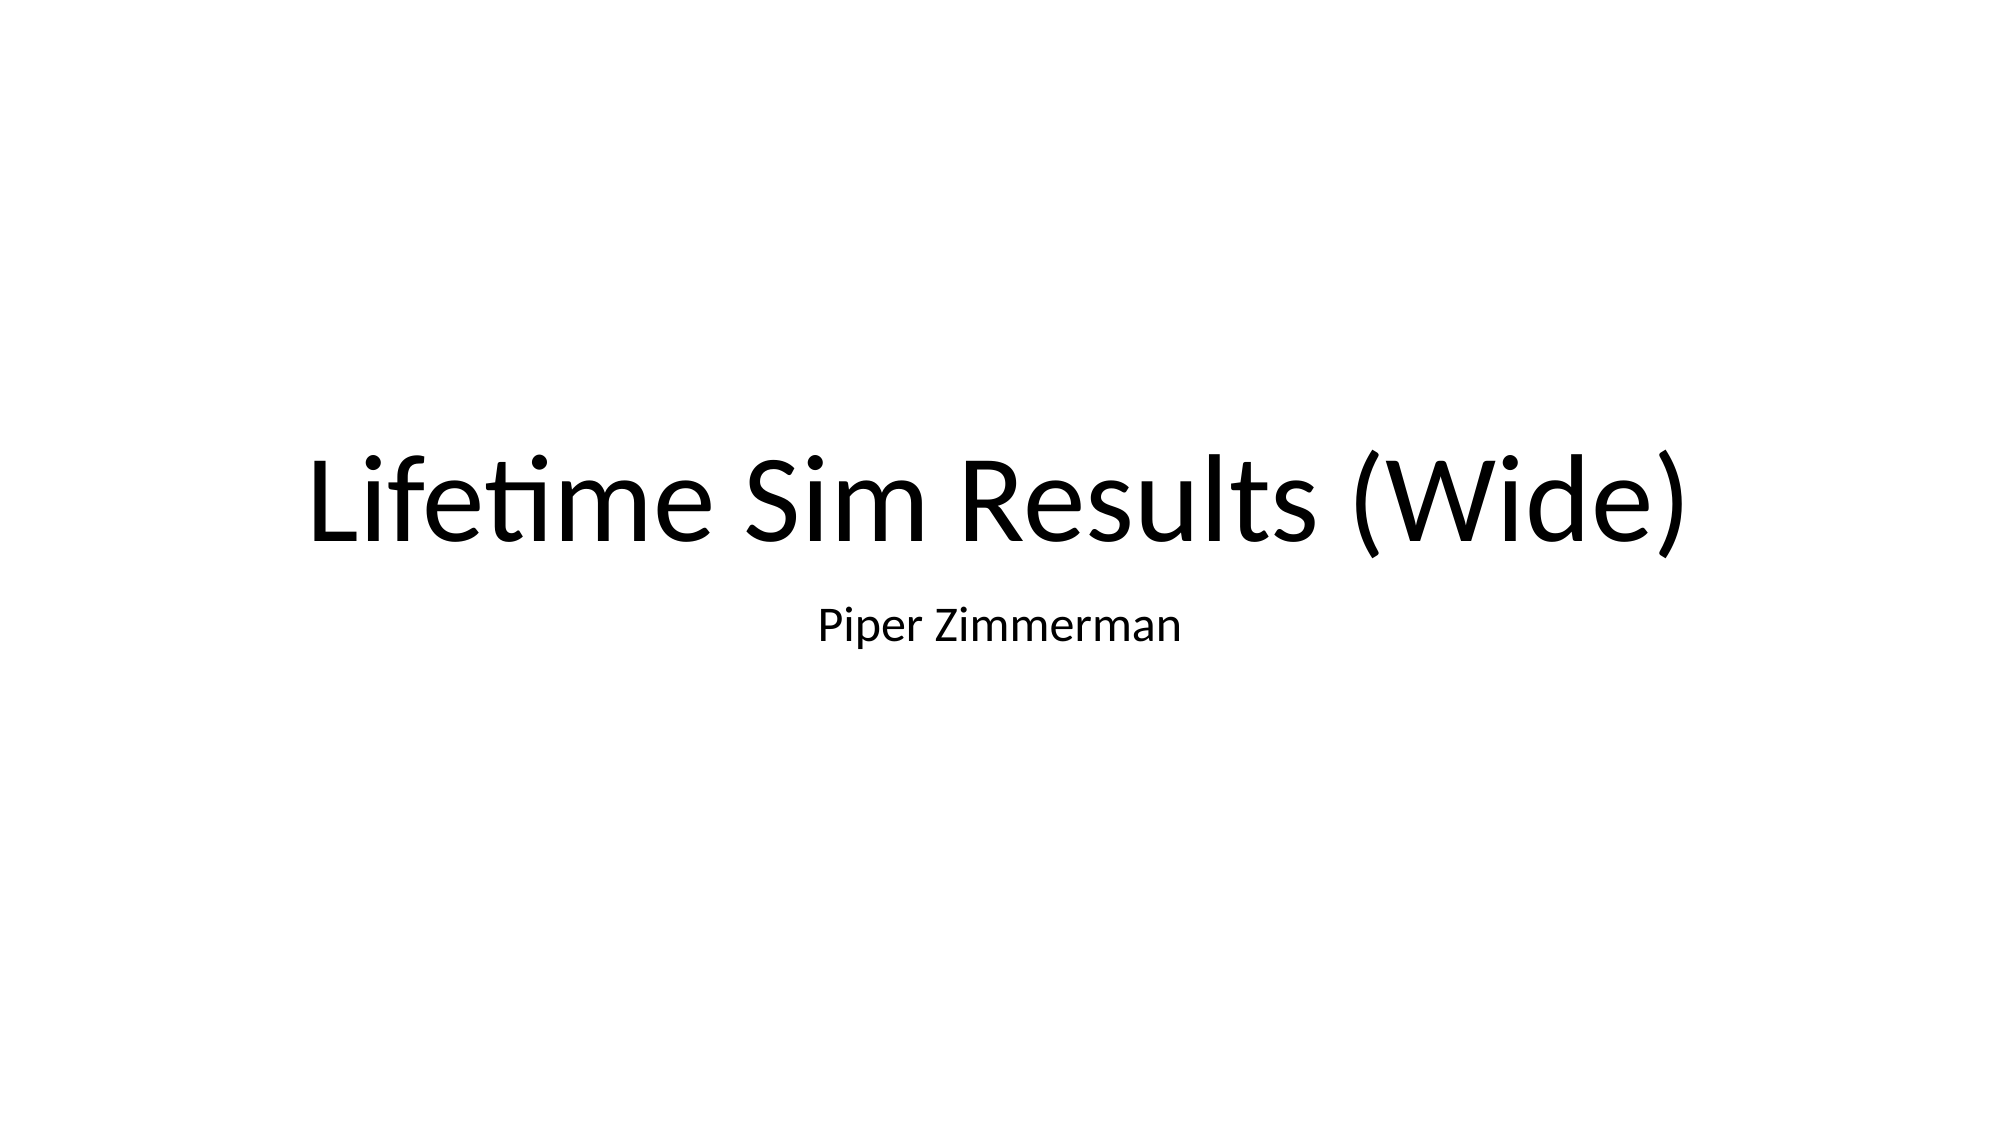

# Lifetime Sim Results (Wide)
Piper Zimmerman